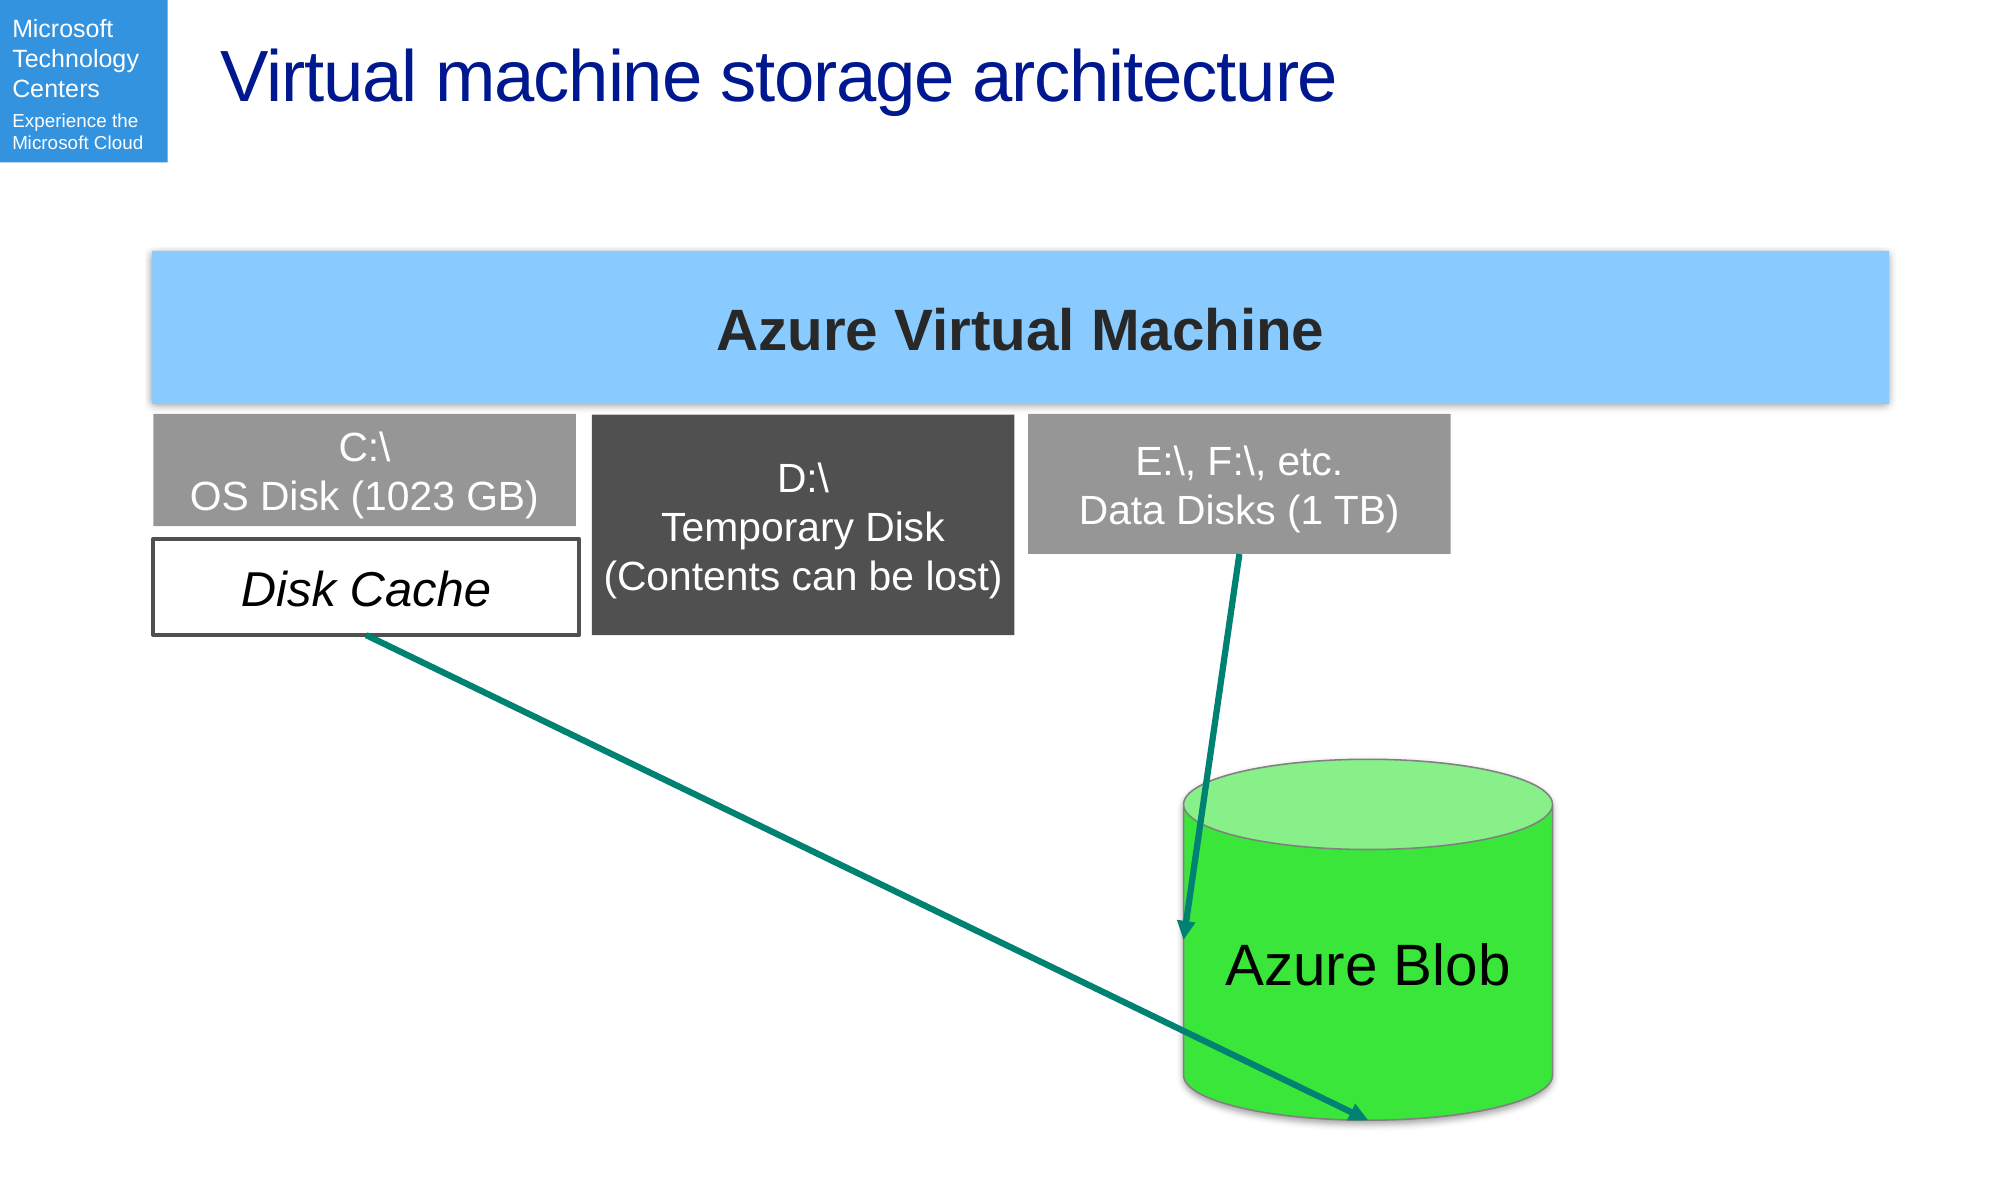

# Virtual machine storage architecture
Azure Virtual Machine
E:\, F:\, etc.
Data Disks (1 TB)
C:\
OS Disk (1023 GB)
D:\
Temporary Disk
(Contents can be lost)
Disk Cache
Azure Blob